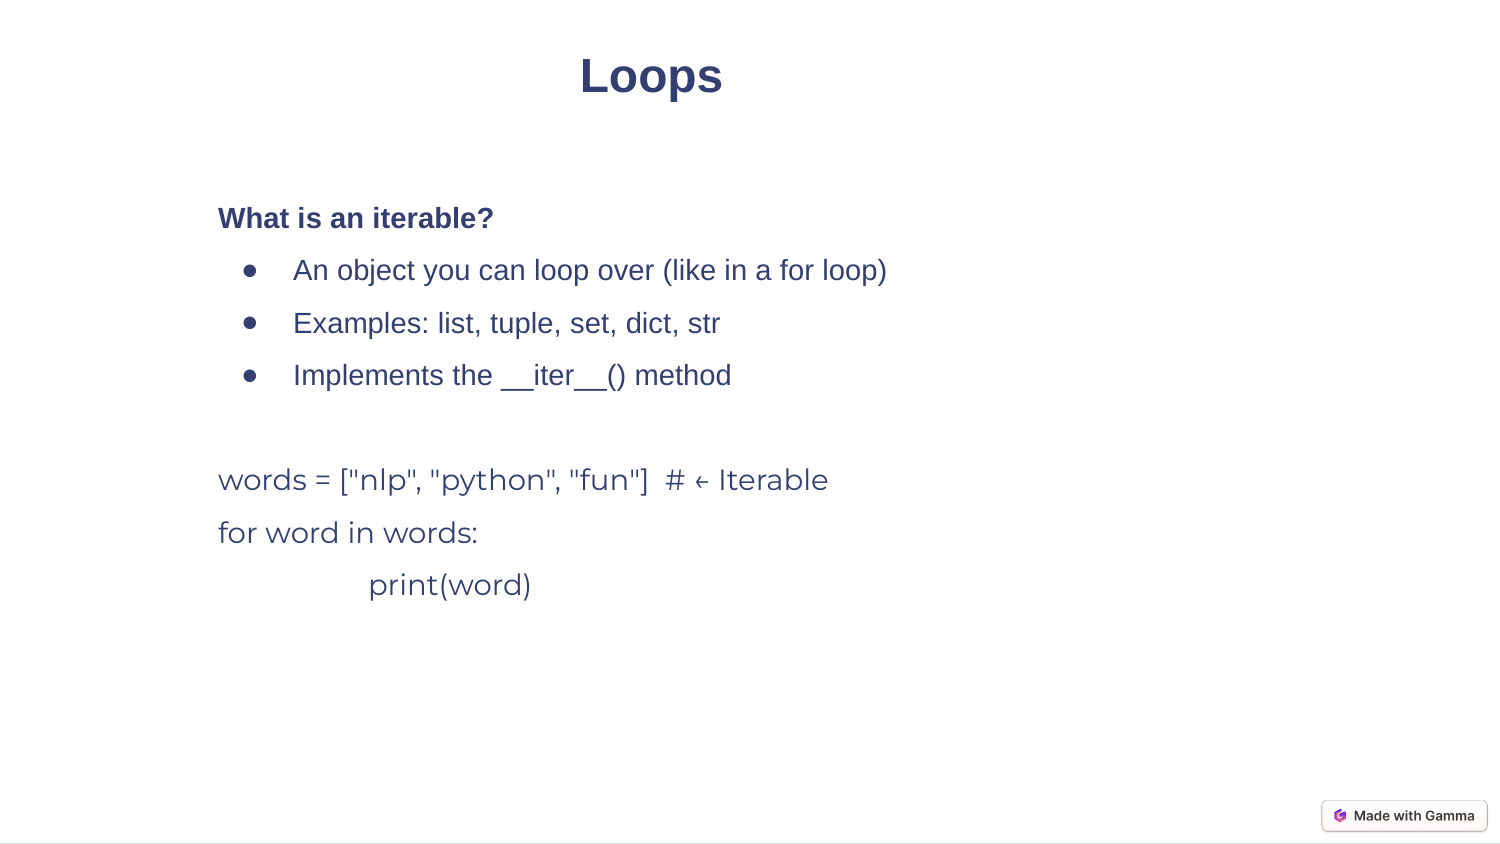

Loops
What is an iterable?
An object you can loop over (like in a for loop)
Examples: list, tuple, set, dict, str
Implements the __iter__() method

words = ["nlp", "python", "fun"]  # ← Iterable
for word in words:
	print(word)